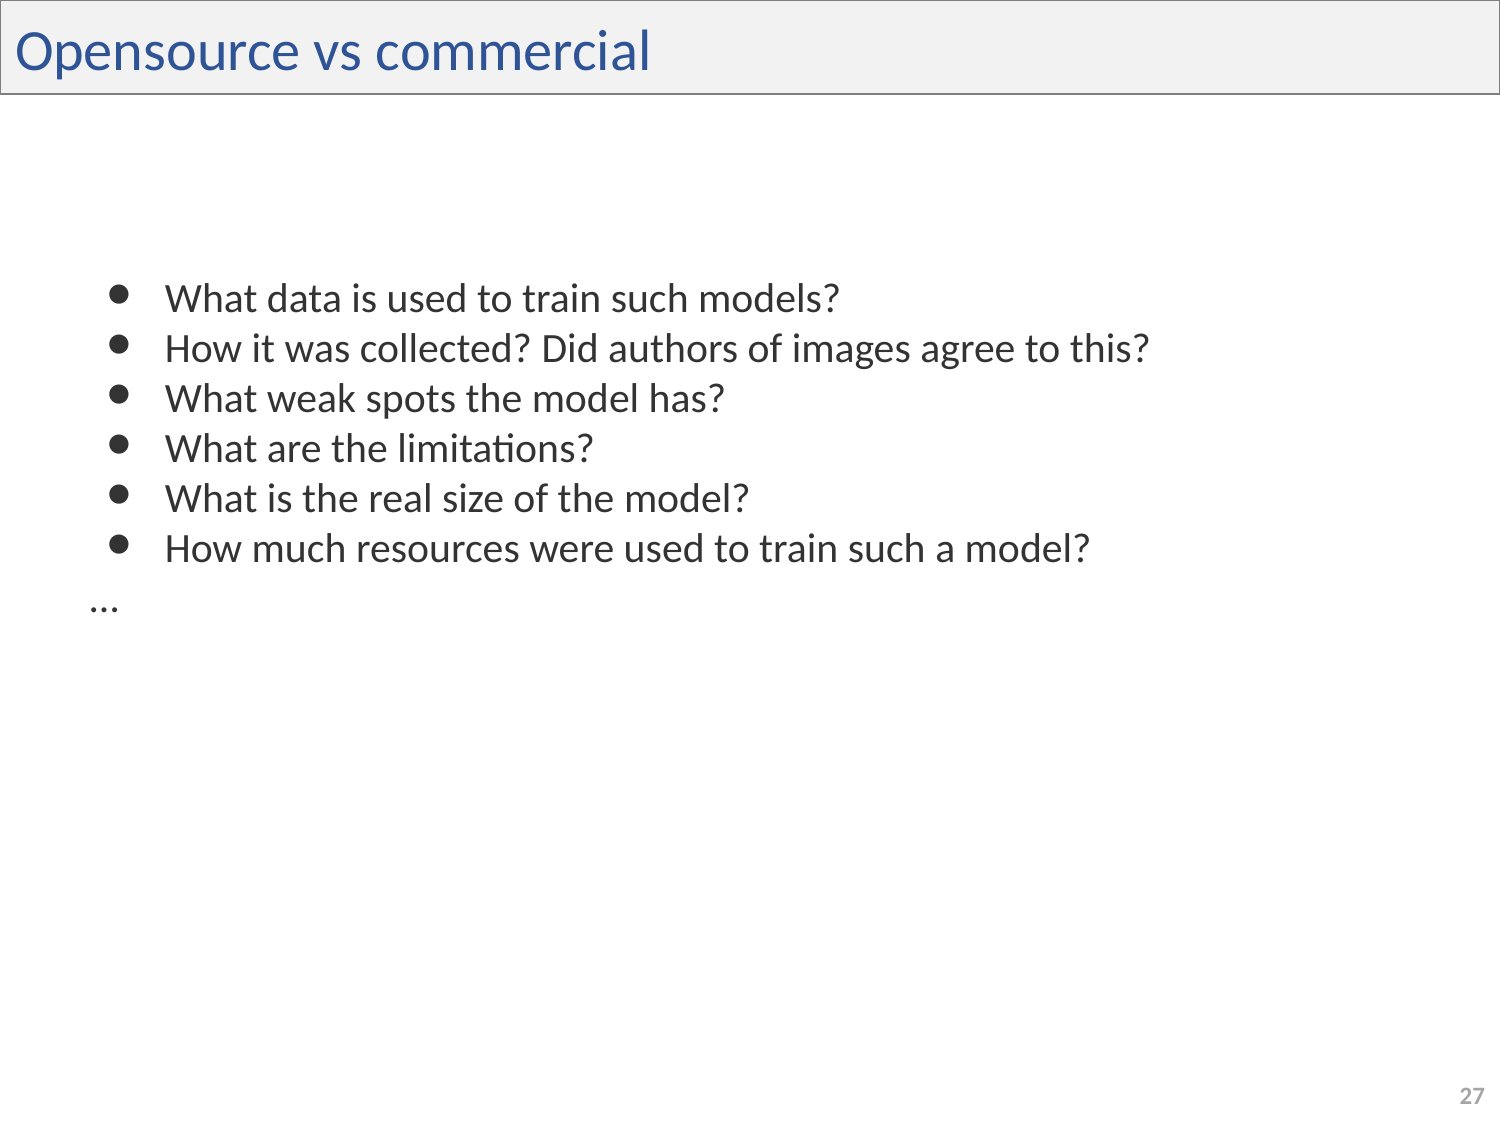

Opensource vs commercial
What data is used to train such models?
How it was collected? Did authors of images agree to this?
What weak spots the model has?
What are the limitations?
What is the real size of the model?
How much resources were used to train such a model?
…
27